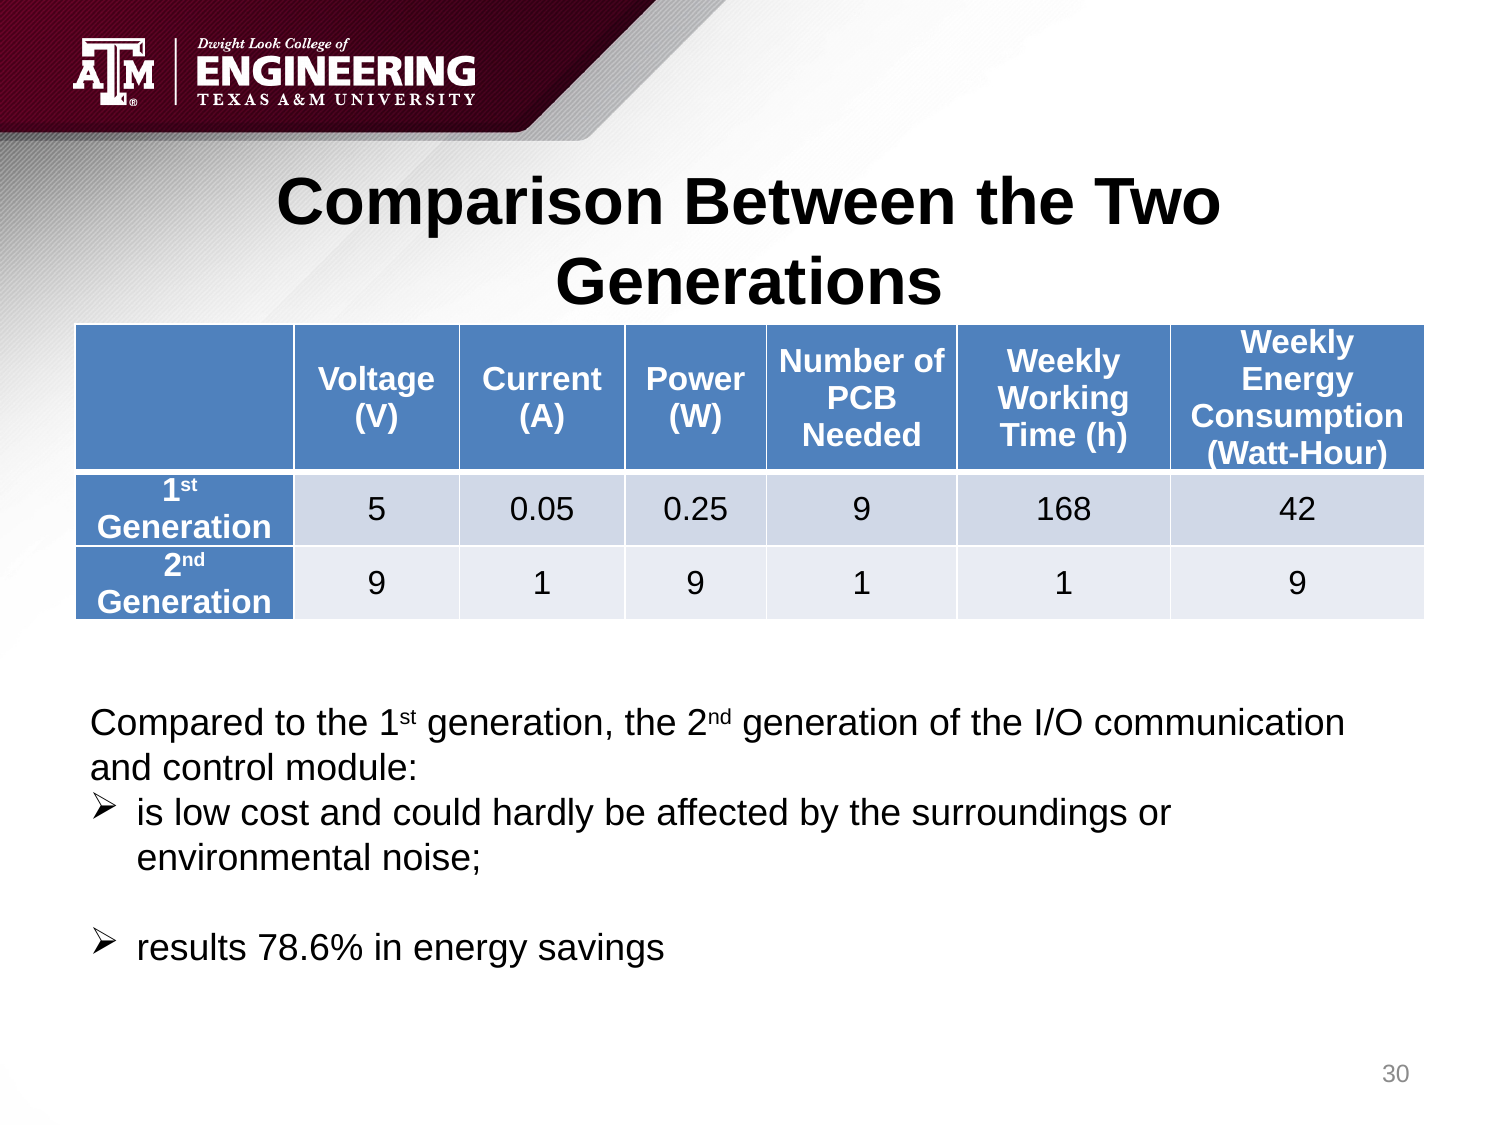

# Comparison Between the Two Generations
|  | Voltage (V) | Current (A) | Power (W) | Number of PCB Needed | Weekly Working Time (h) | Weekly Energy Consumption (Watt-Hour) |
| --- | --- | --- | --- | --- | --- | --- |
| 1st Generation | 5 | 0.05 | 0.25 | 9 | 168 | 42 |
| 2nd Generation | 9 | 1 | 9 | 1 | 1 | 9 |

Compared to the 1st generation, the 2nd generation of the I/O communication and control module:
is low cost and could hardly be affected by the surroundings or environmental noise;

results 78.6% in energy savings
30